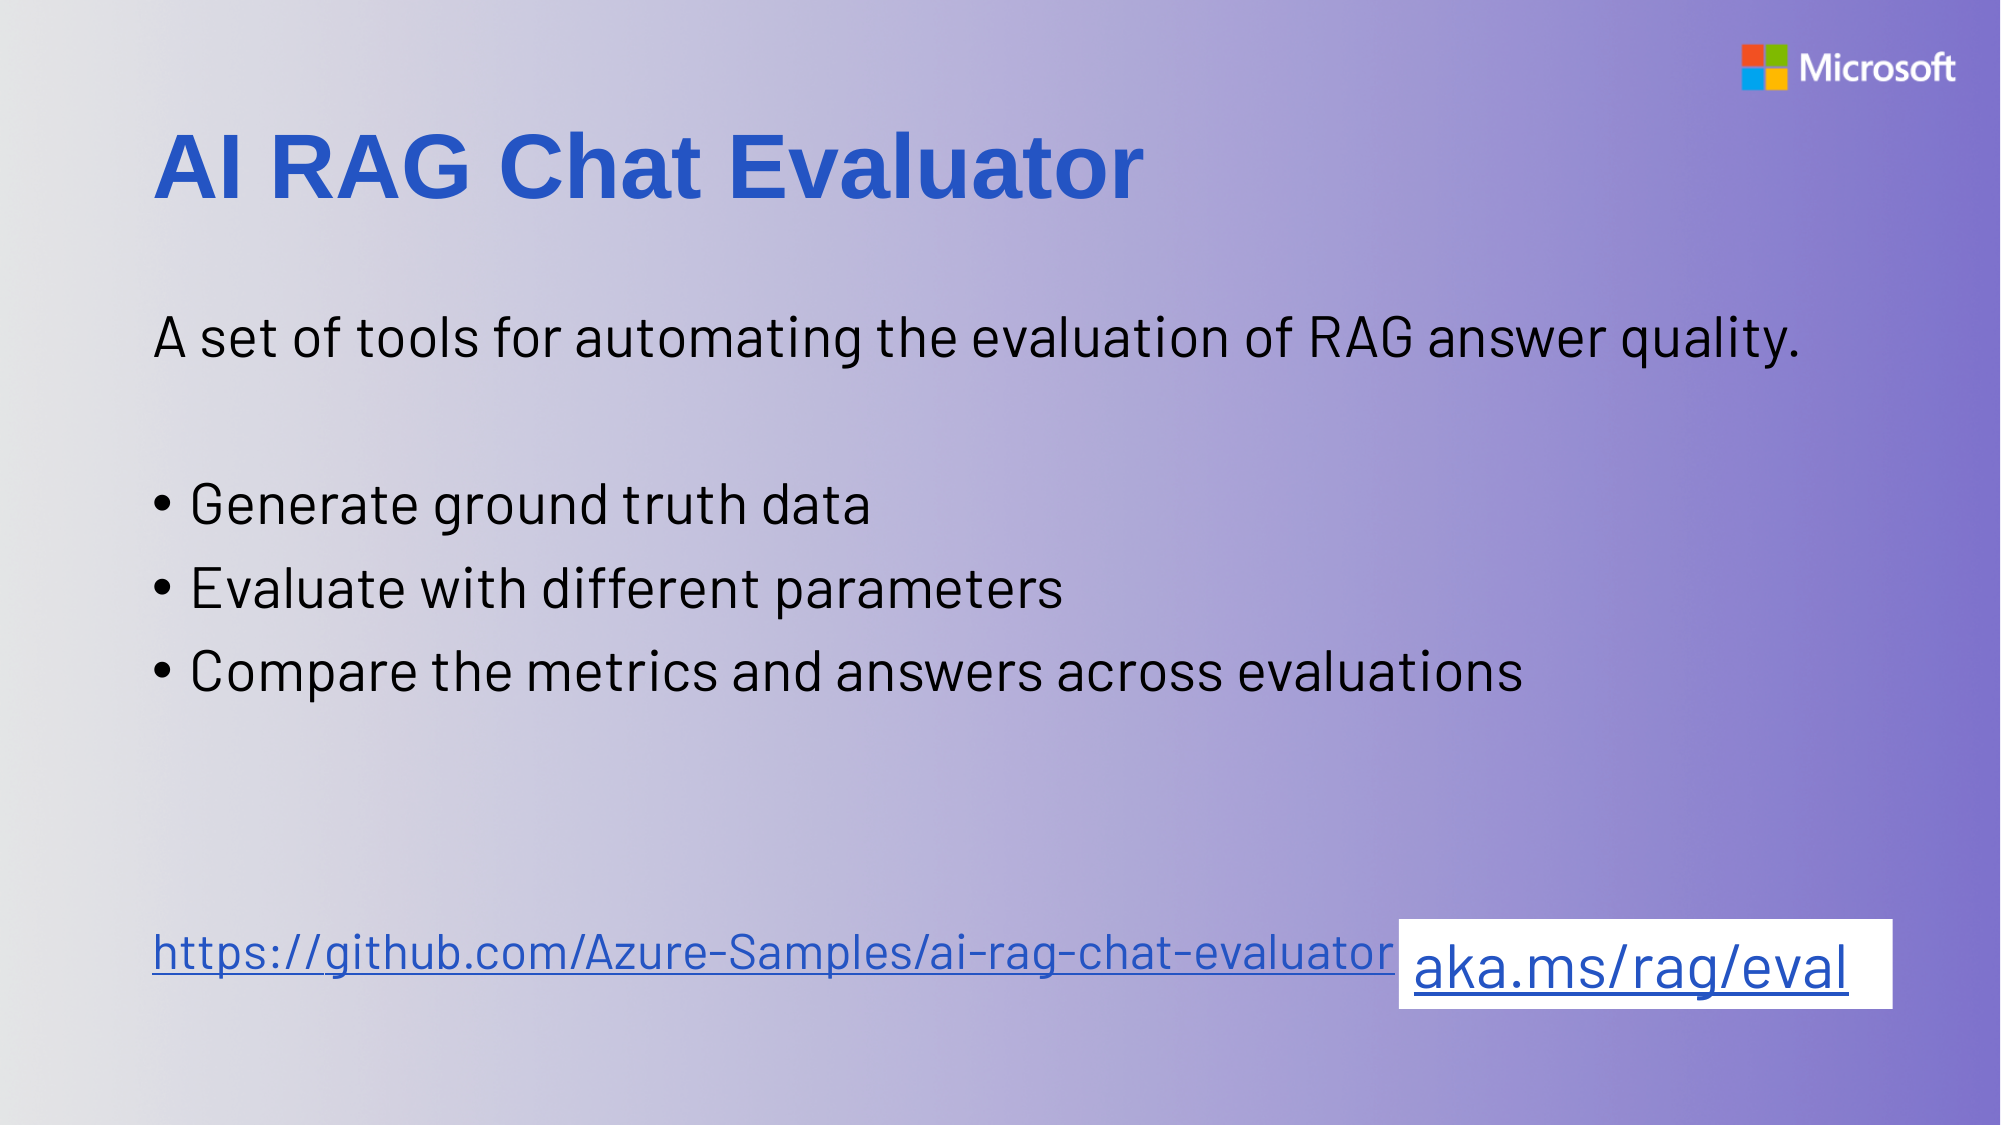

# AI RAG Chat Evaluator
A set of tools for automating the evaluation of RAG answer quality.

Generate ground truth data
Evaluate with different parameters
Compare the metrics and answers across evaluations
https://github.com/Azure-Samples/ai-rag-chat-evaluator
aka.ms/rag/eval